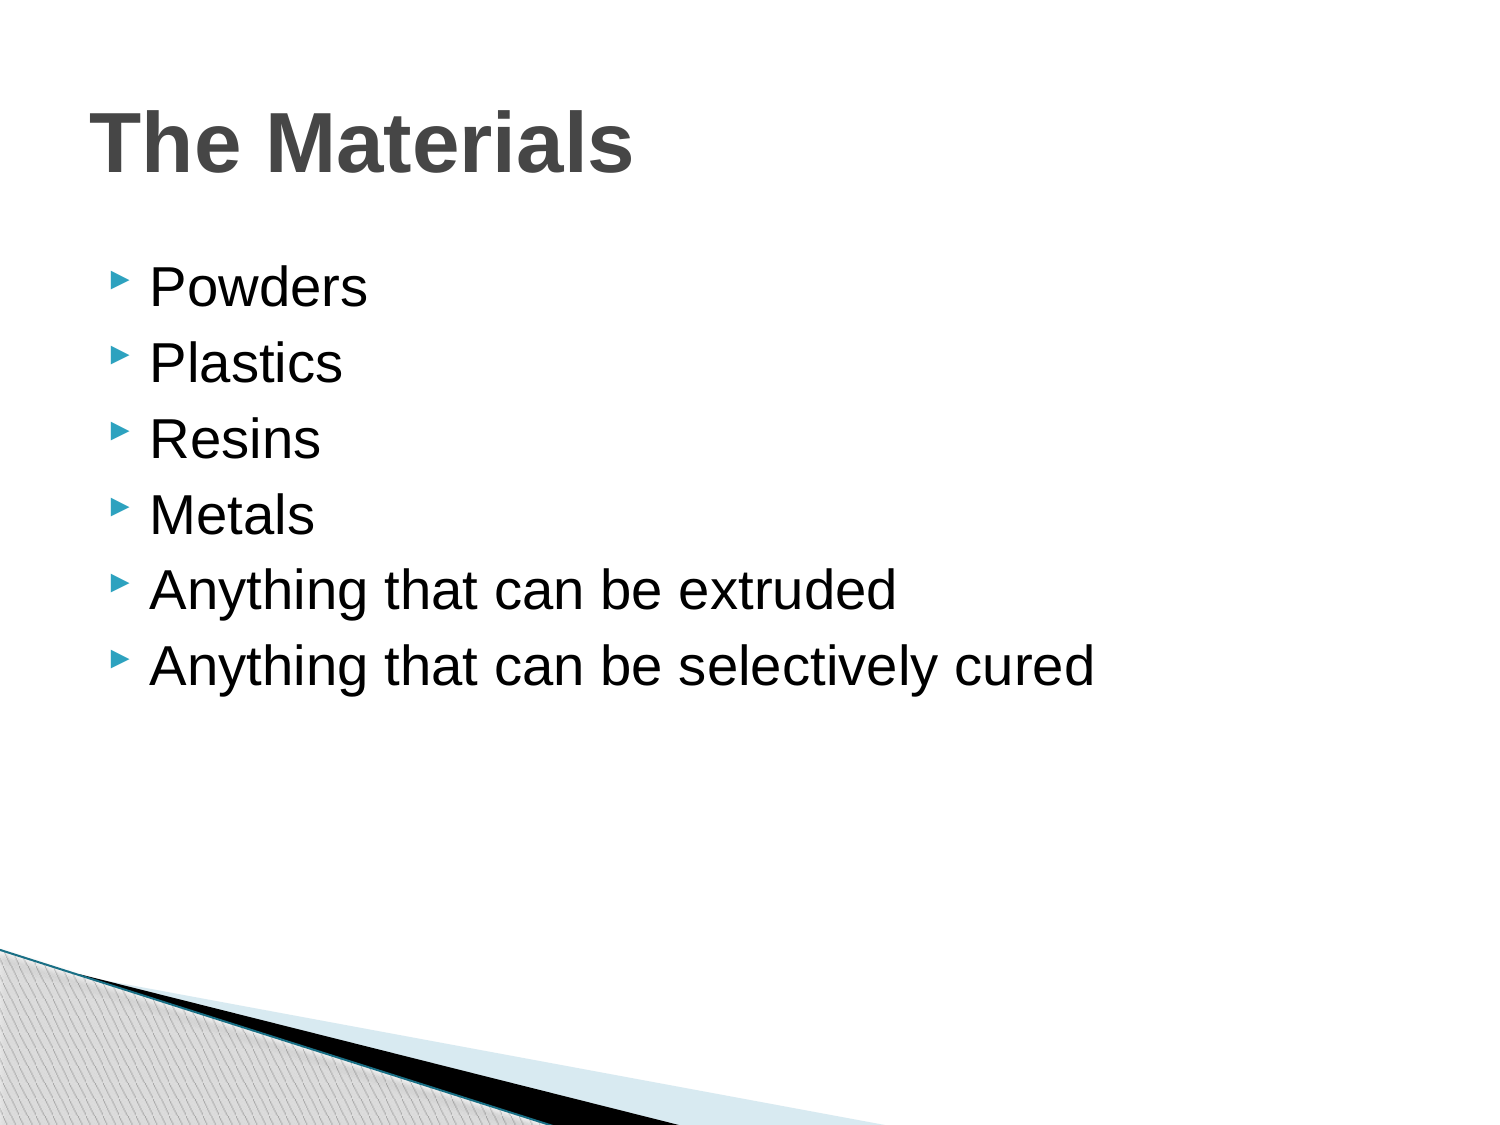

# The Materials
Powders
Plastics
Resins
Metals
Anything that can be extruded
Anything that can be selectively cured